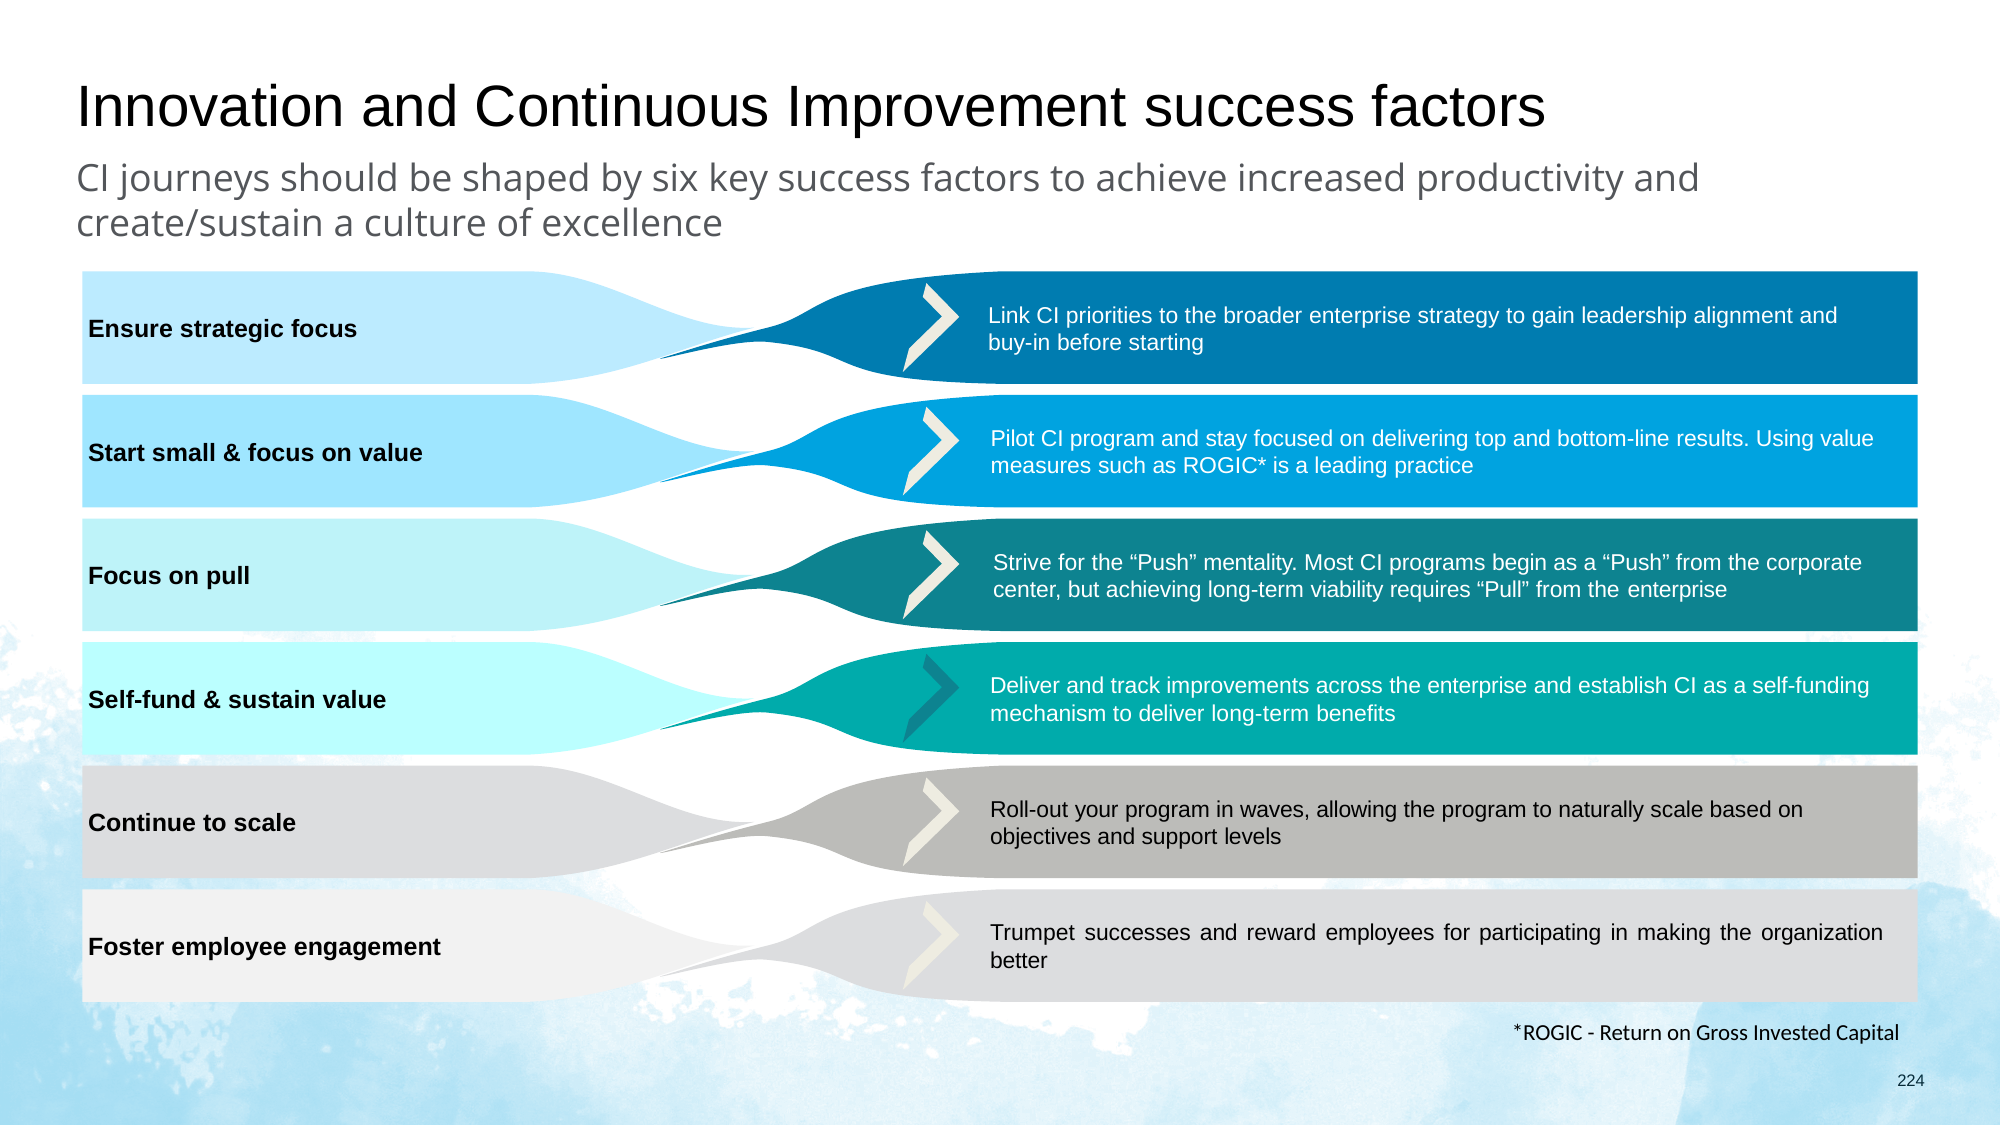

# Innovation and Continuous Improvement success factors
CI journeys should be shaped by six key success factors to achieve increased productivity and create/sustain a culture of excellence
Ensure strategic focus

Link CI priorities to the broader enterprise strategy to gain leadership alignment and buy-in before starting

Start small & focus on value

Pilot CI program and stay focused on delivering top and bottom-line results. Using value measures such as ROGIC* is a leading practice

Focus on pull

Strive for the “Push” mentality. Most CI programs begin as a “Push” from the corporate center, but achieving long-term viability requires “Pull” from the enterprise

Self-fund & sustain value

Deliver and track improvements across the enterprise and establish CI as a self-funding mechanism to deliver long-term benefits

Continue to scale

Roll-out your program in waves, allowing the program to naturally scale based on objectives and support levels

Foster employee engagement

Trumpet successes and reward employees for participating in making the organization better

*ROGIC - Return on Gross Invested Capital